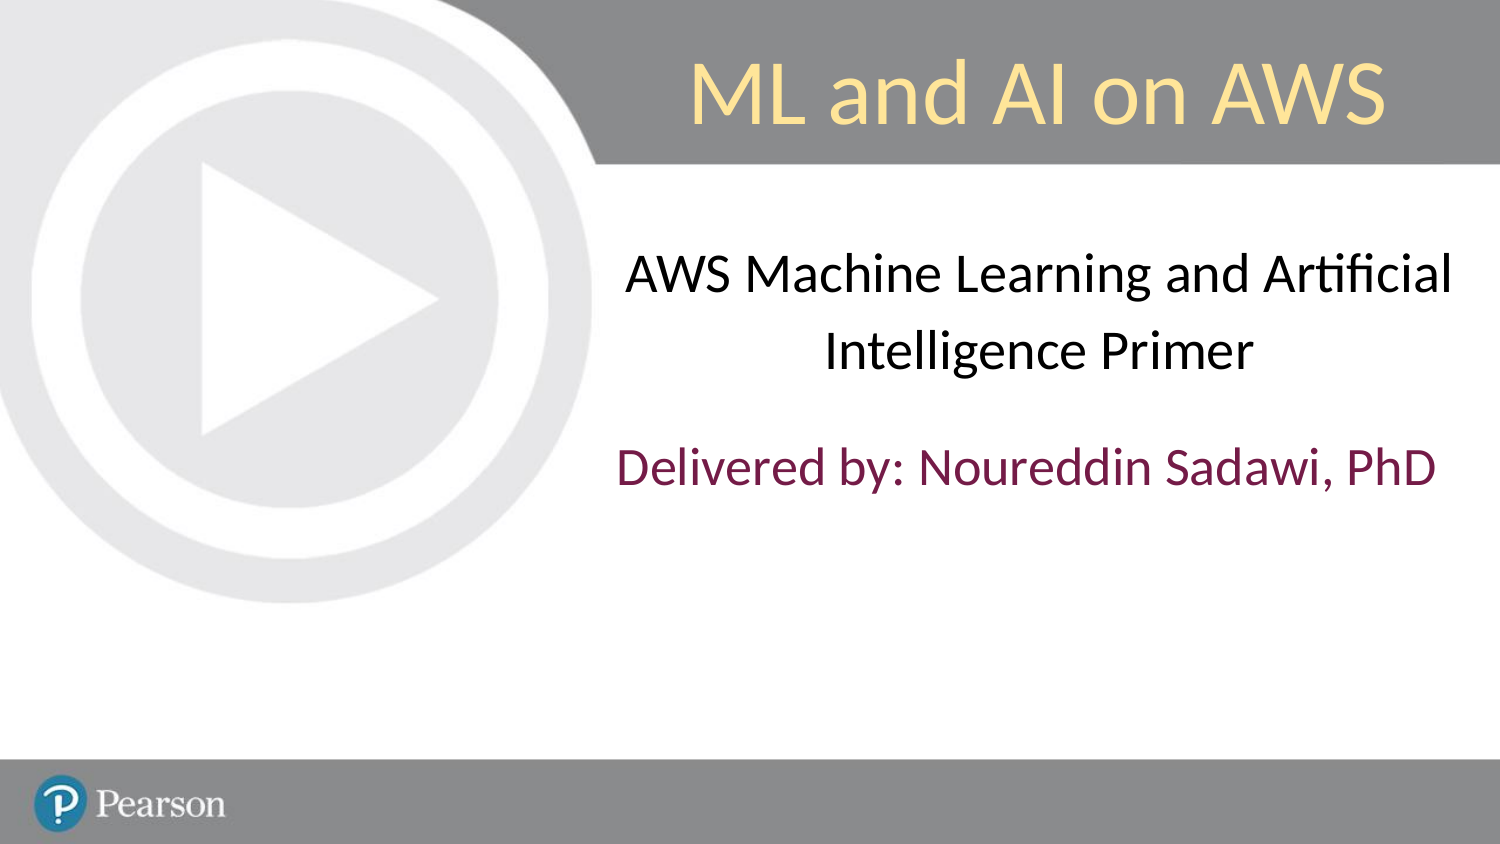

# ML and AI on AWS
AWS Machine Learning and Artificial Intelligence Primer

Delivered by: Noureddin Sadawi, PhD